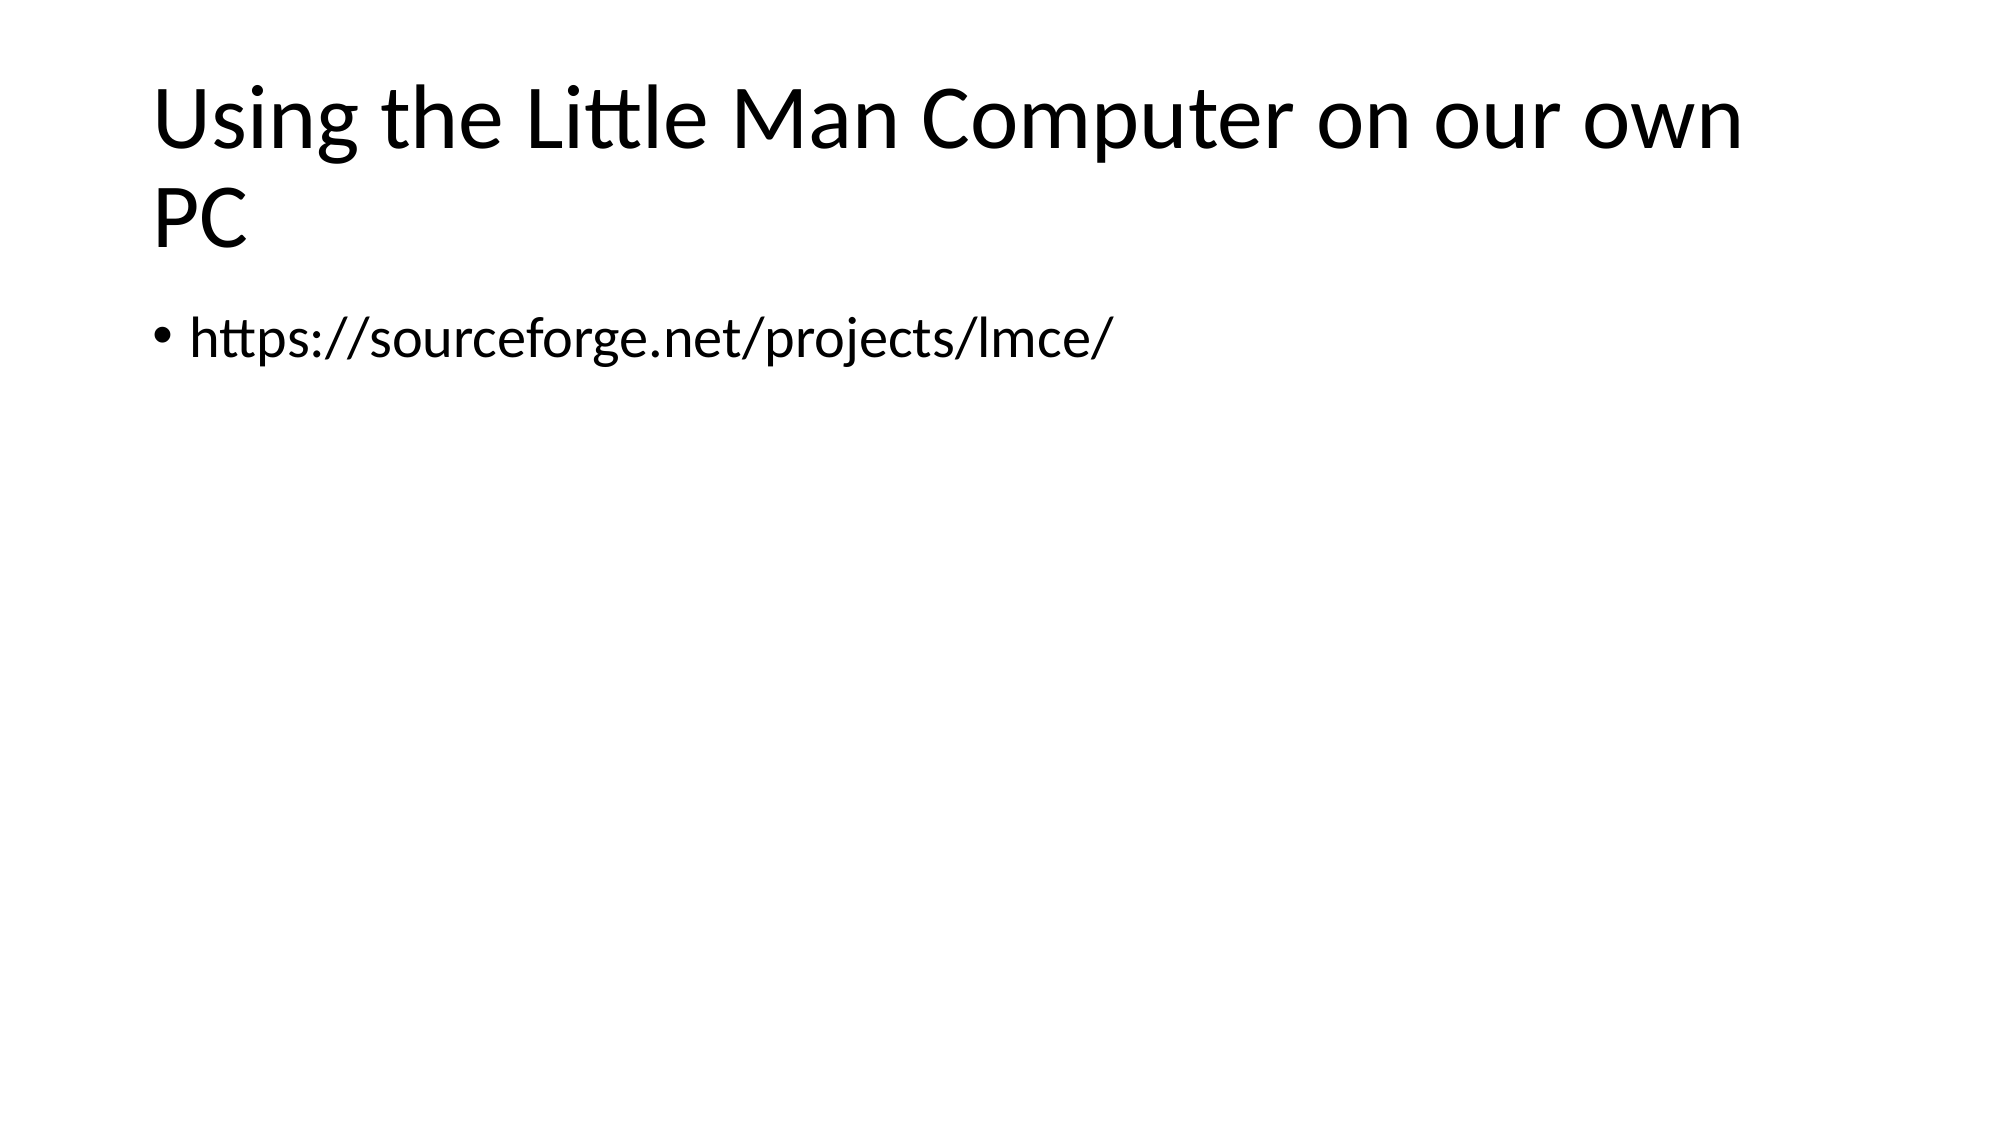

# Using the Little Man Computer on our own PC
https://sourceforge.net/projects/lmce/